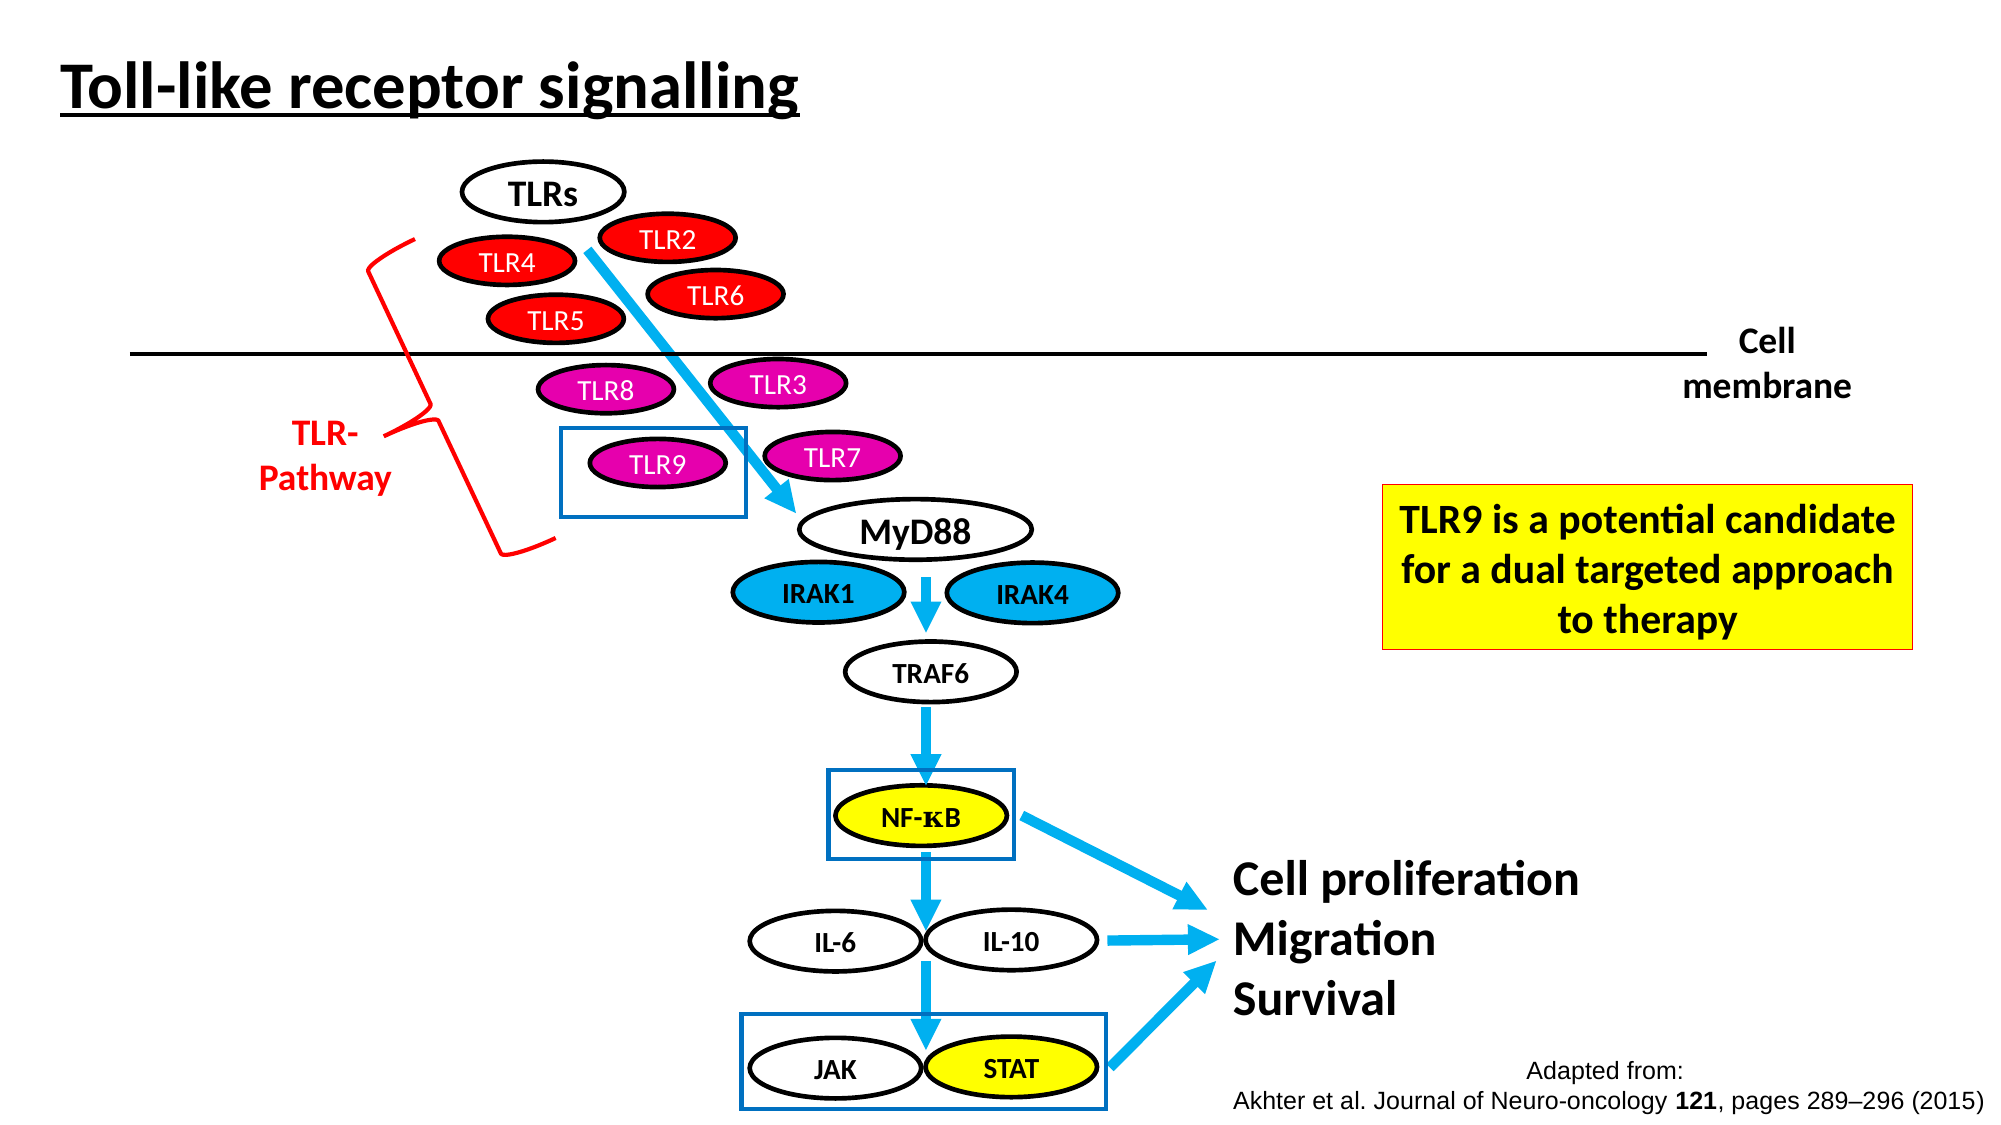

Toll-like receptor signalling
TLRs
TLR2
TLR4

TLR6
TLR5
Cell
membrane
TLR3
TLR8
TLR-Pathway

TLR7
TLR9
MyD88
IRAK1
IRAK4
TRAF6

NF-𝛋B
Cell proliferation
Migration
Survival
IL-10
IL-6

STAT
JAK
TLR9 is a potential candidate for a dual targeted approach to therapy
Adapted from:
Akhter et al. Journal of Neuro-oncology 121, pages 289–296 (2015)